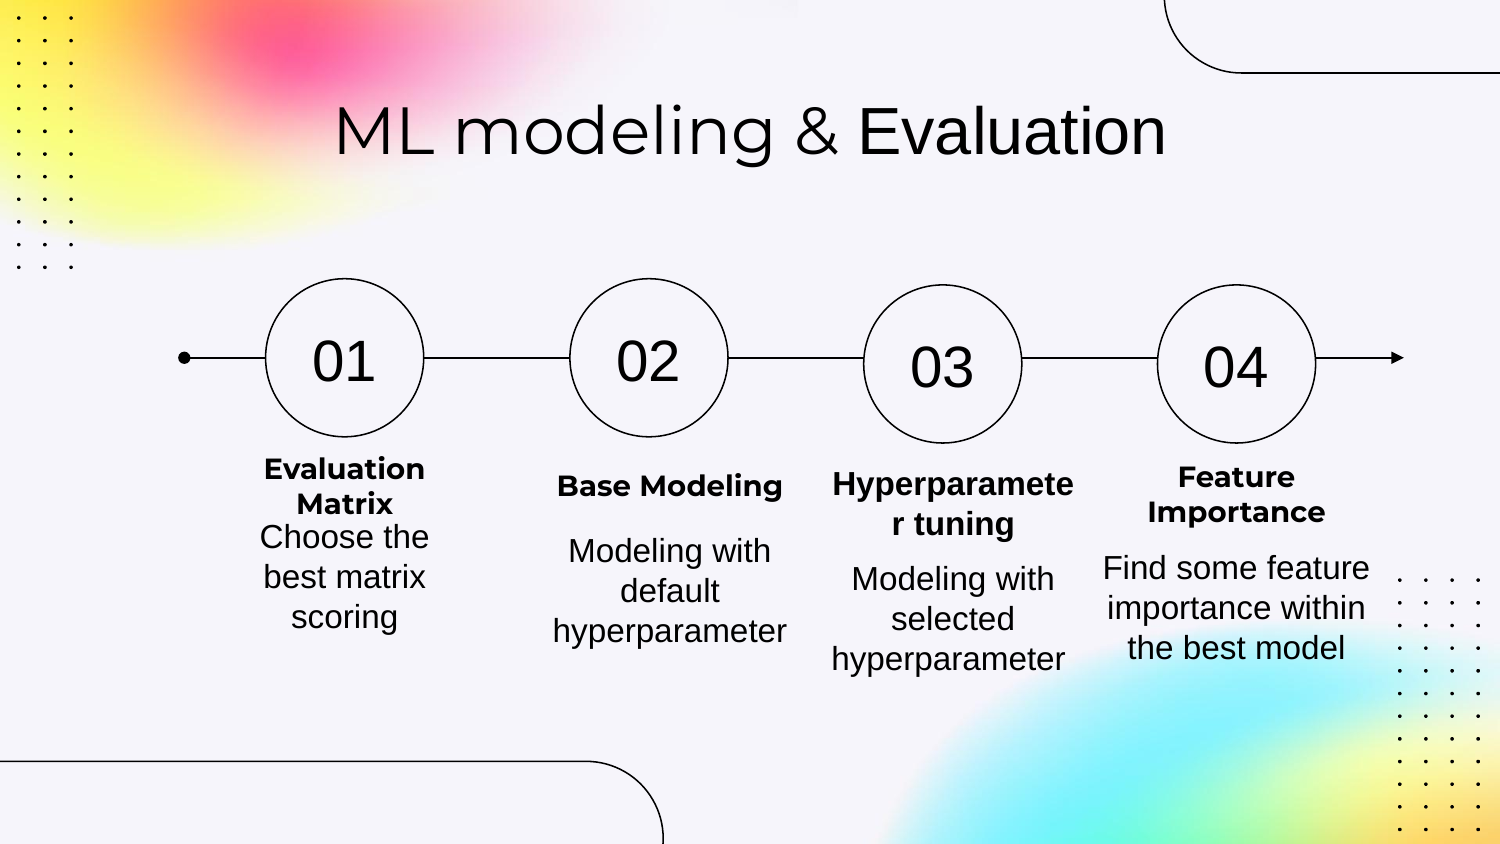

# ML modeling & Evaluation
01
02
03
04
Evaluation Matrix
Base Modeling
Feature
Importance
Hyperparameter tuning
Choose the best matrix scoring
Modeling with default hyperparameter
Find some feature importance within the best model

Modeling with selected hyperparameter